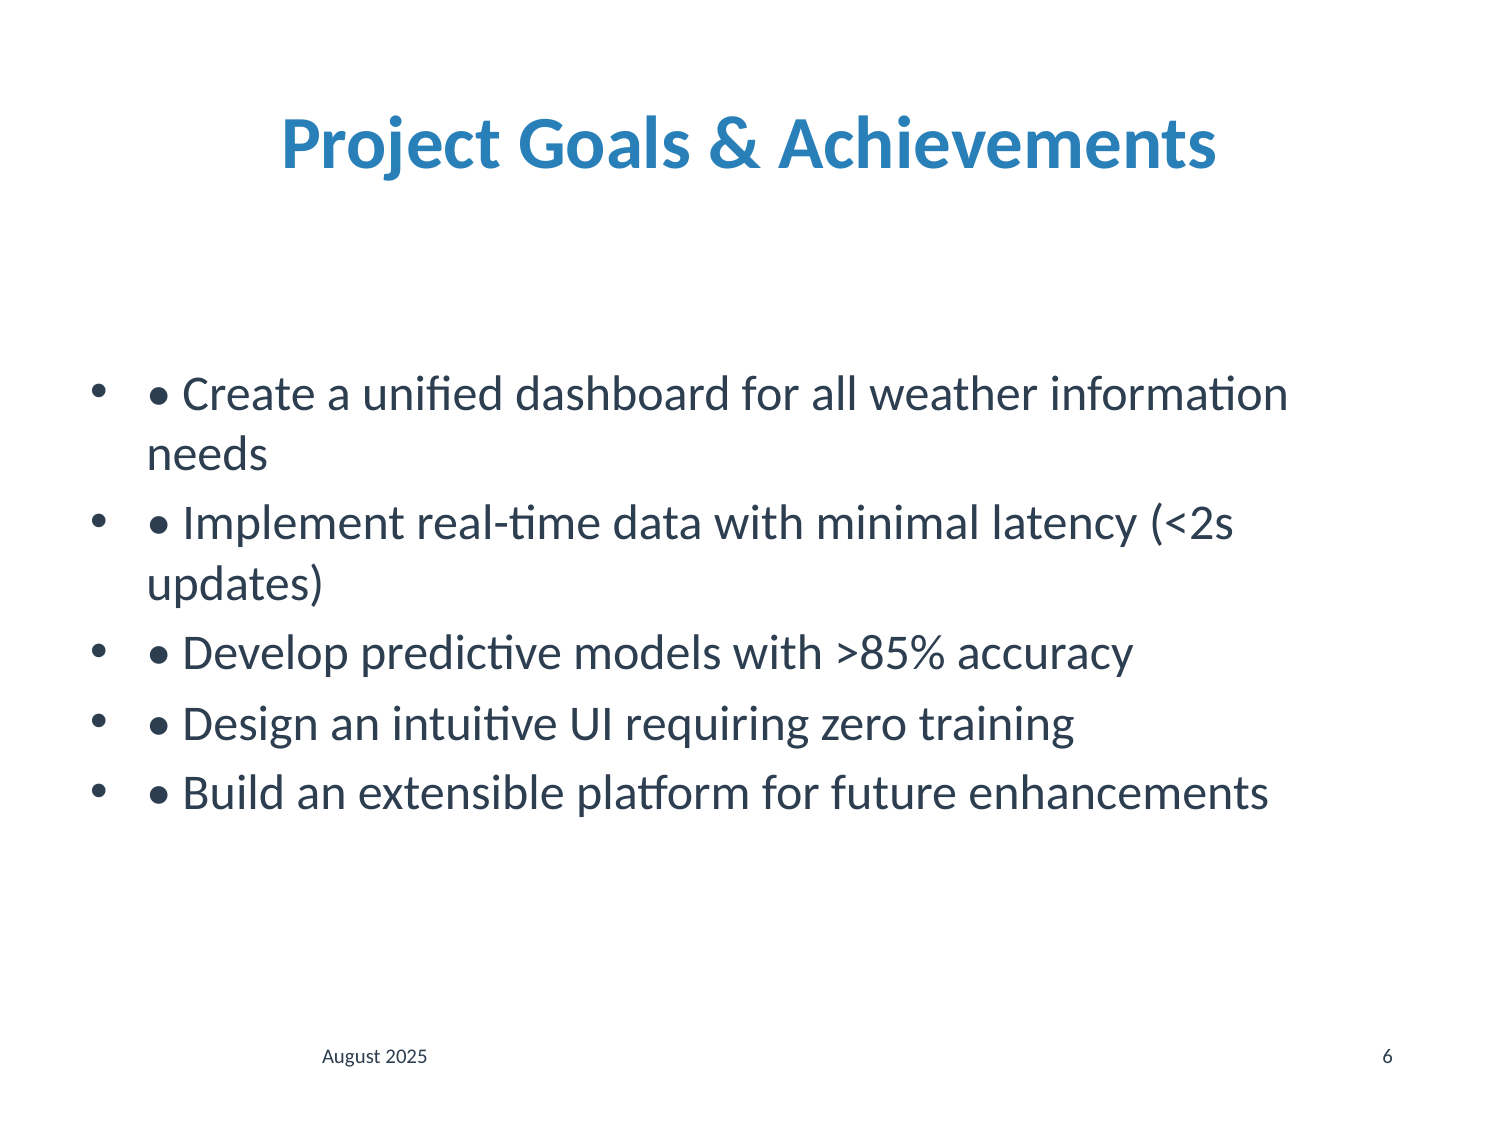

# Project Goals & Achievements

• Create a unified dashboard for all weather information needs
• Implement real-time data with minimal latency (<2s updates)
• Develop predictive models with >85% accuracy
• Design an intuitive UI requiring zero training
• Build an extensible platform for future enhancements
August 2025
6